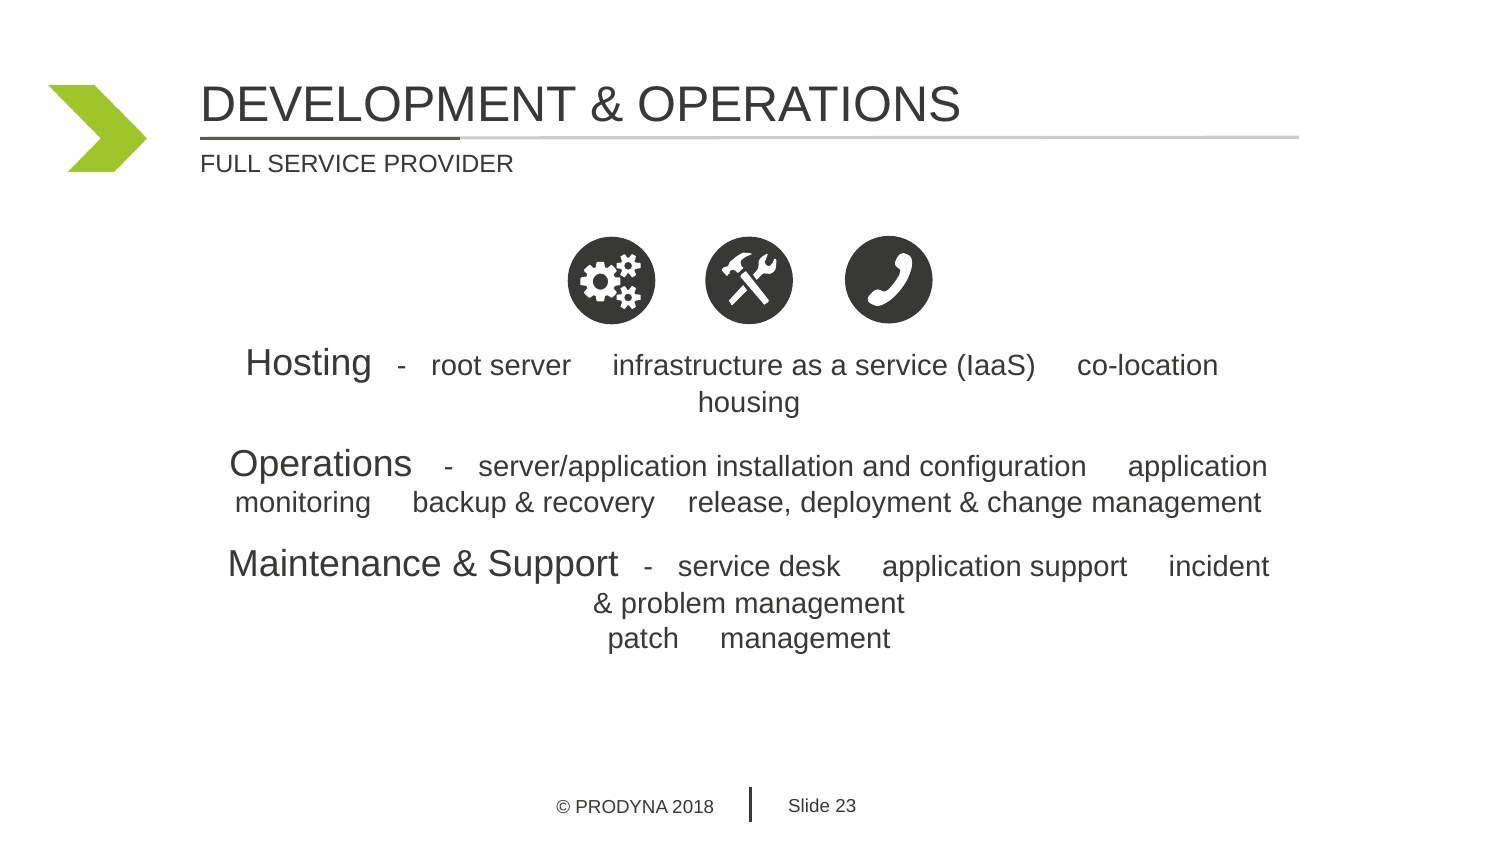

Development & Operations
FULL Service Provider
Hosting   -   root server     infrastructure as a service (IaaS)     co-location     housing
Operations   -   server/application installation and configuration     application monitoring     backup & recovery    release, deployment & change management
Maintenance & Support   -   service desk     application support     incident & problem management
patch     management